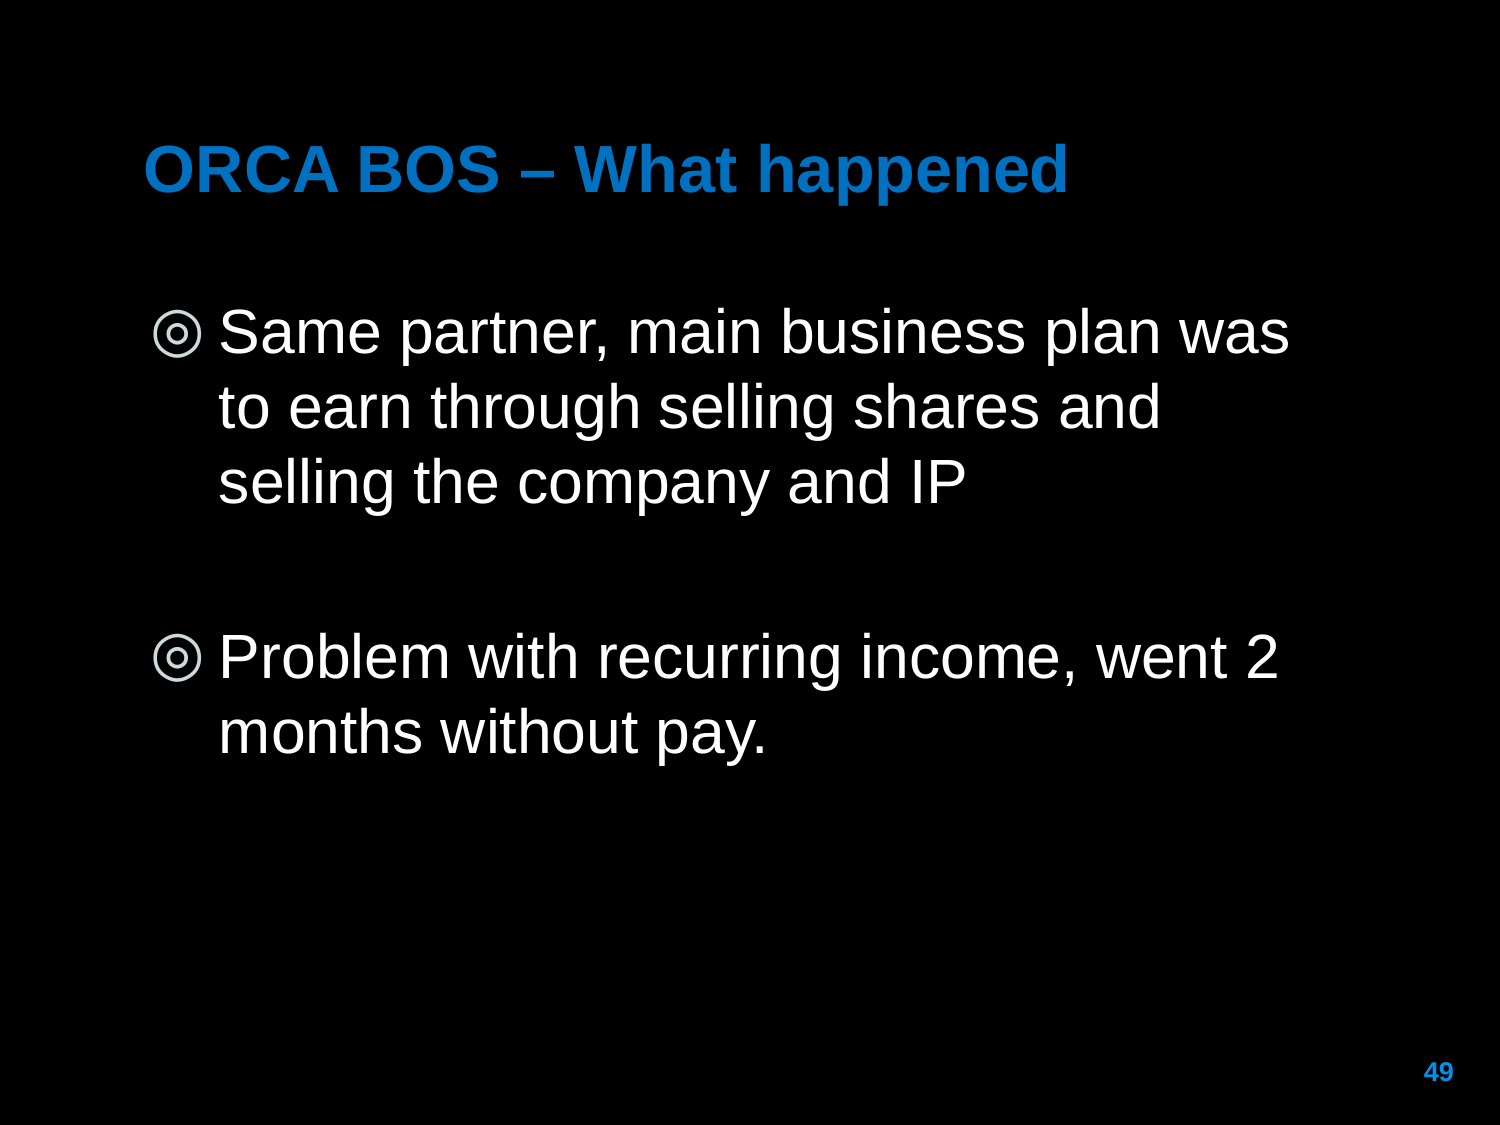

# ORCA BOS – What happened
Same partner, main business plan was to earn through selling shares and selling the company and IP

Problem with recurring income, went 2 months without pay.

49